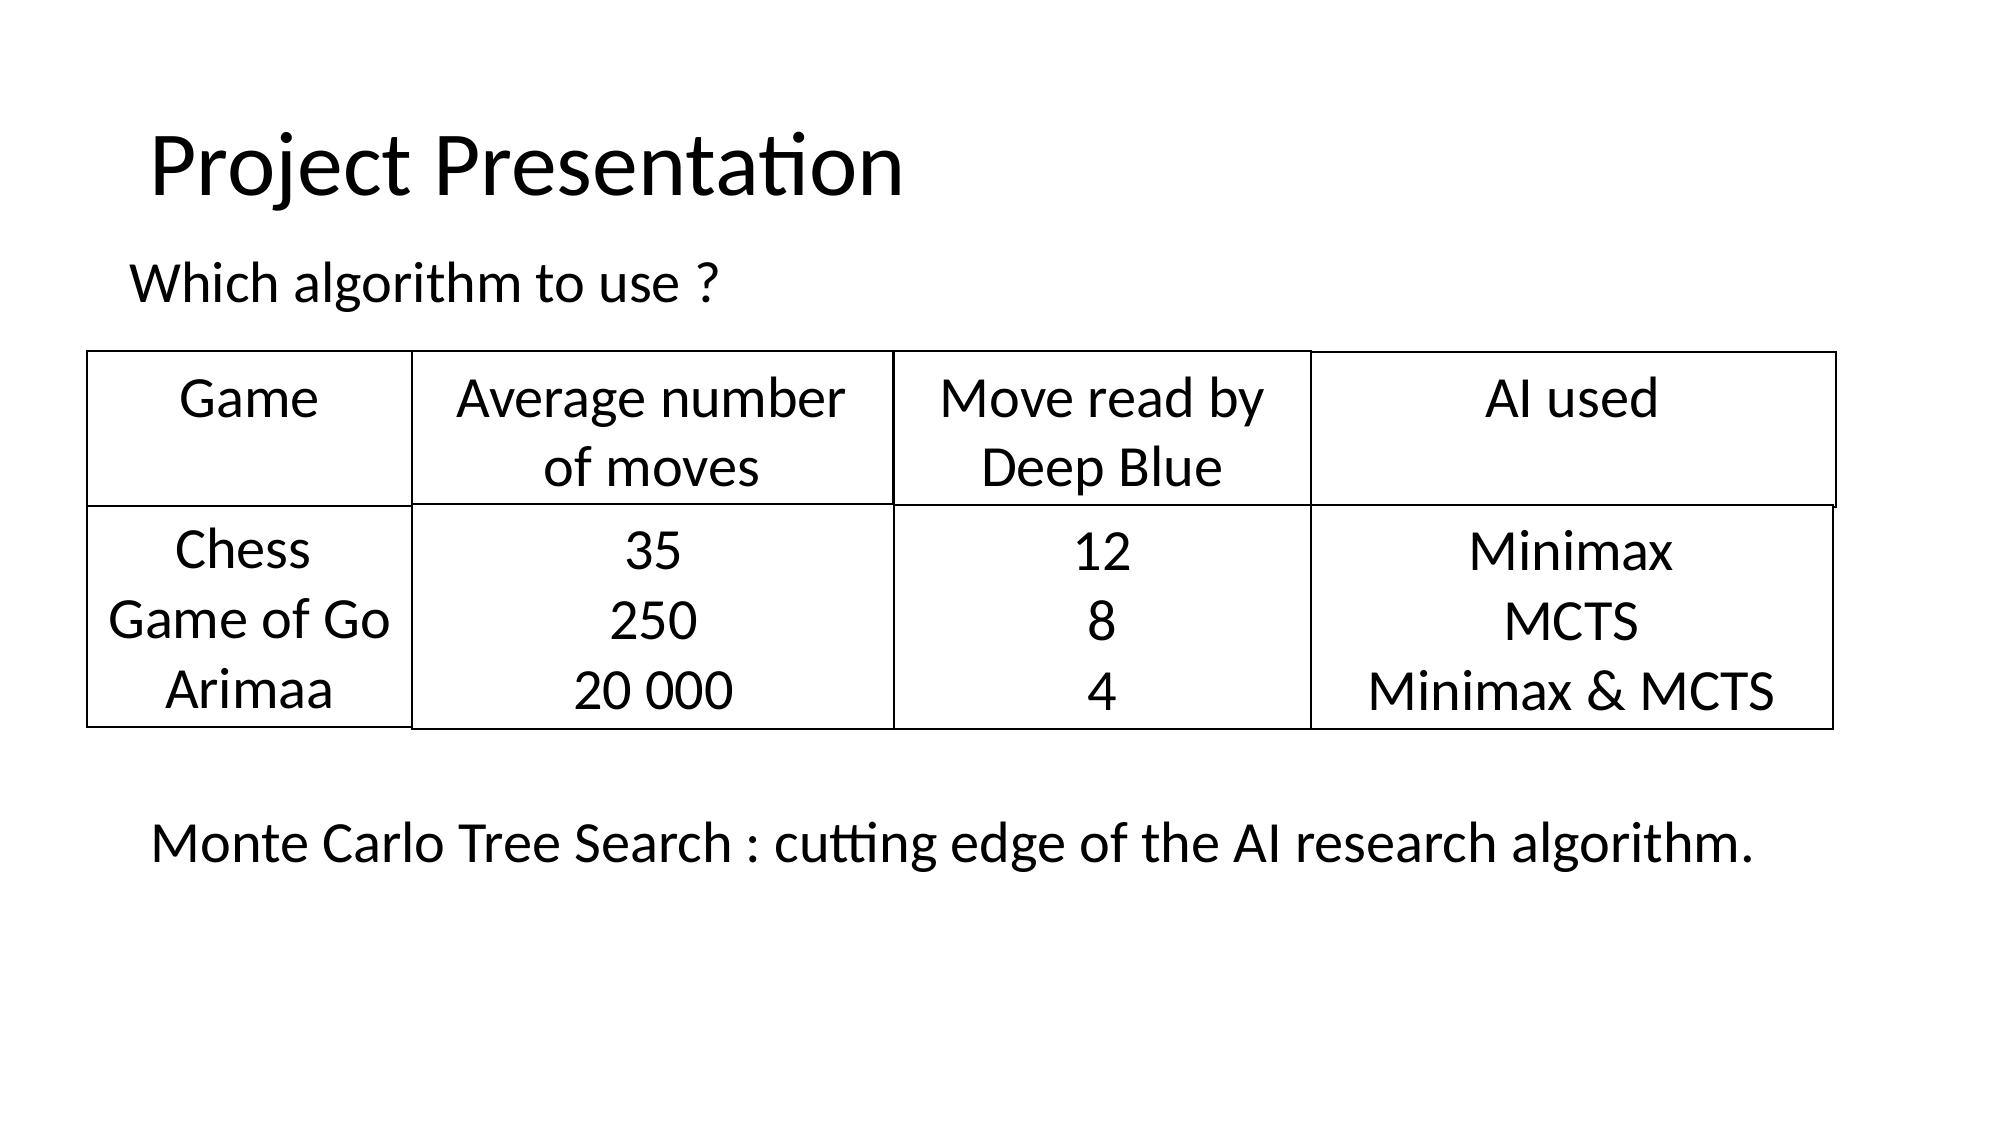

Project Presentation
Which algorithm to use ?
Average number of moves
Move read by
Deep Blue
Game

AI used

Chess
Game of Go
Arimaa
35
250
20 000
12
8
4
Minimax
MCTS
Minimax & MCTS
Monte Carlo Tree Search : cutting edge of the AI research algorithm.